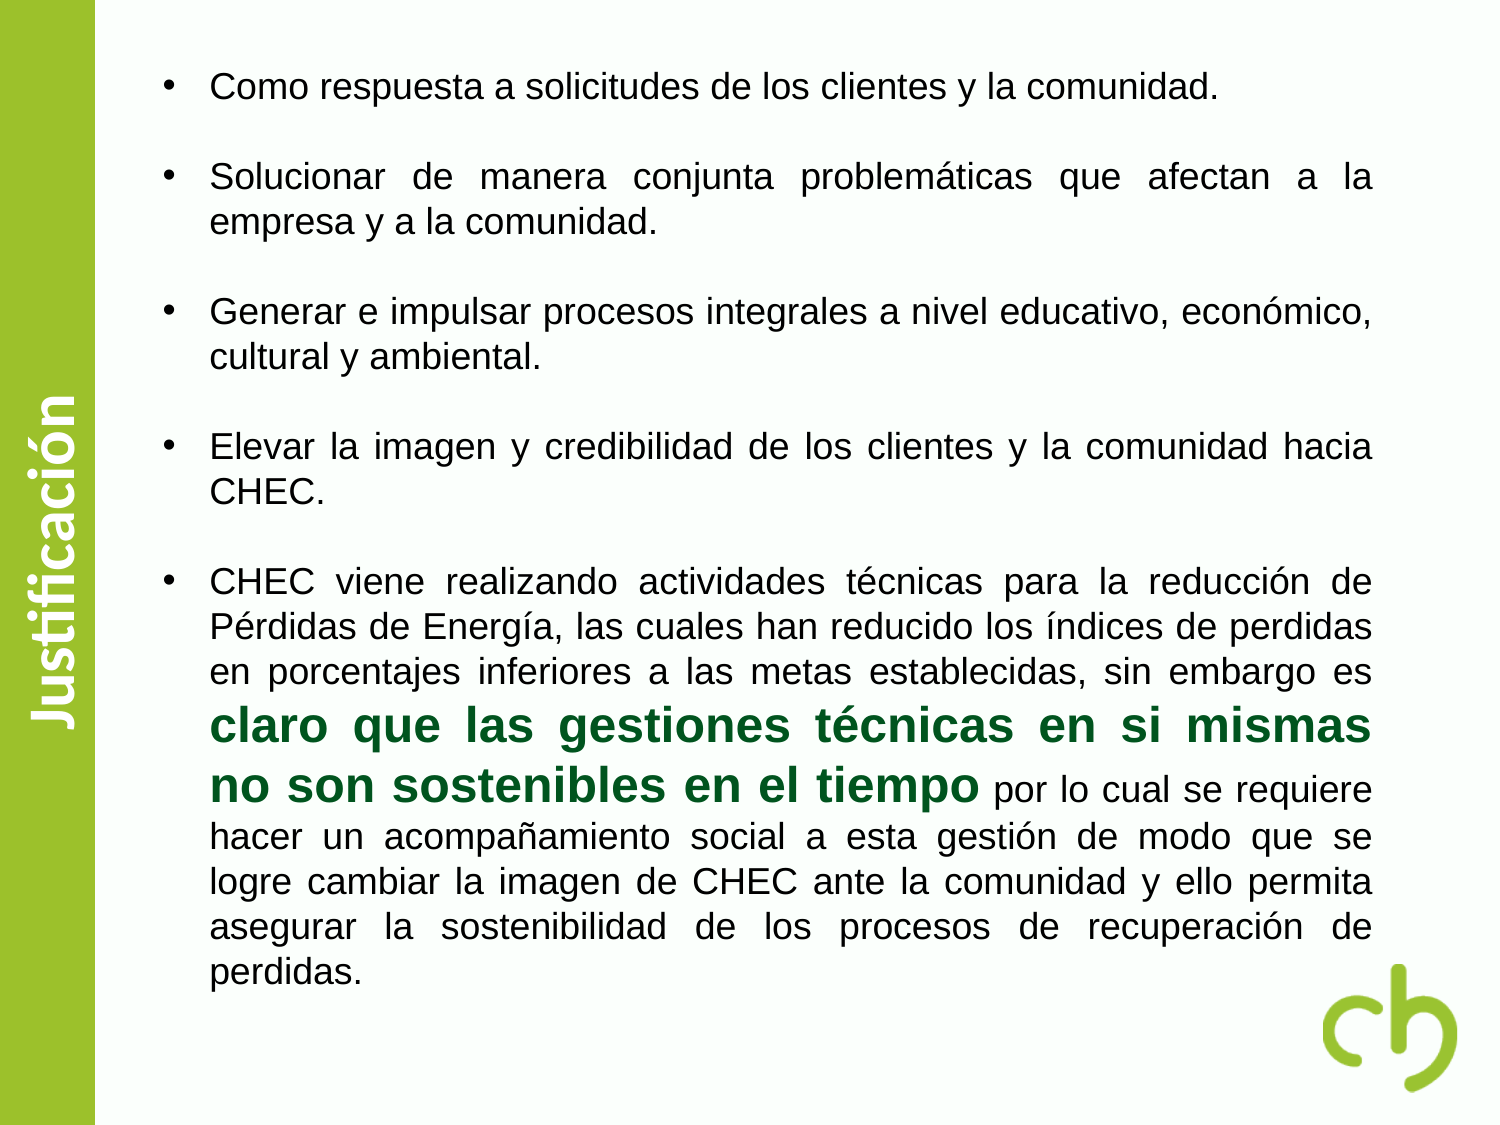

Como respuesta a solicitudes de los clientes y la comunidad.

Solucionar de manera conjunta problemáticas que afectan a la empresa y a la comunidad.

Generar e impulsar procesos integrales a nivel educativo, económico, cultural y ambiental.

Elevar la imagen y credibilidad de los clientes y la comunidad hacia CHEC.

CHEC viene realizando actividades técnicas para la reducción de Pérdidas de Energía, las cuales han reducido los índices de perdidas en porcentajes inferiores a las metas establecidas, sin embargo es claro que las gestiones técnicas en si mismas no son sostenibles en el tiempo por lo cual se requiere hacer un acompañamiento social a esta gestión de modo que se logre cambiar la imagen de CHEC ante la comunidad y ello permita asegurar la sostenibilidad de los procesos de recuperación de perdidas.

Justificación